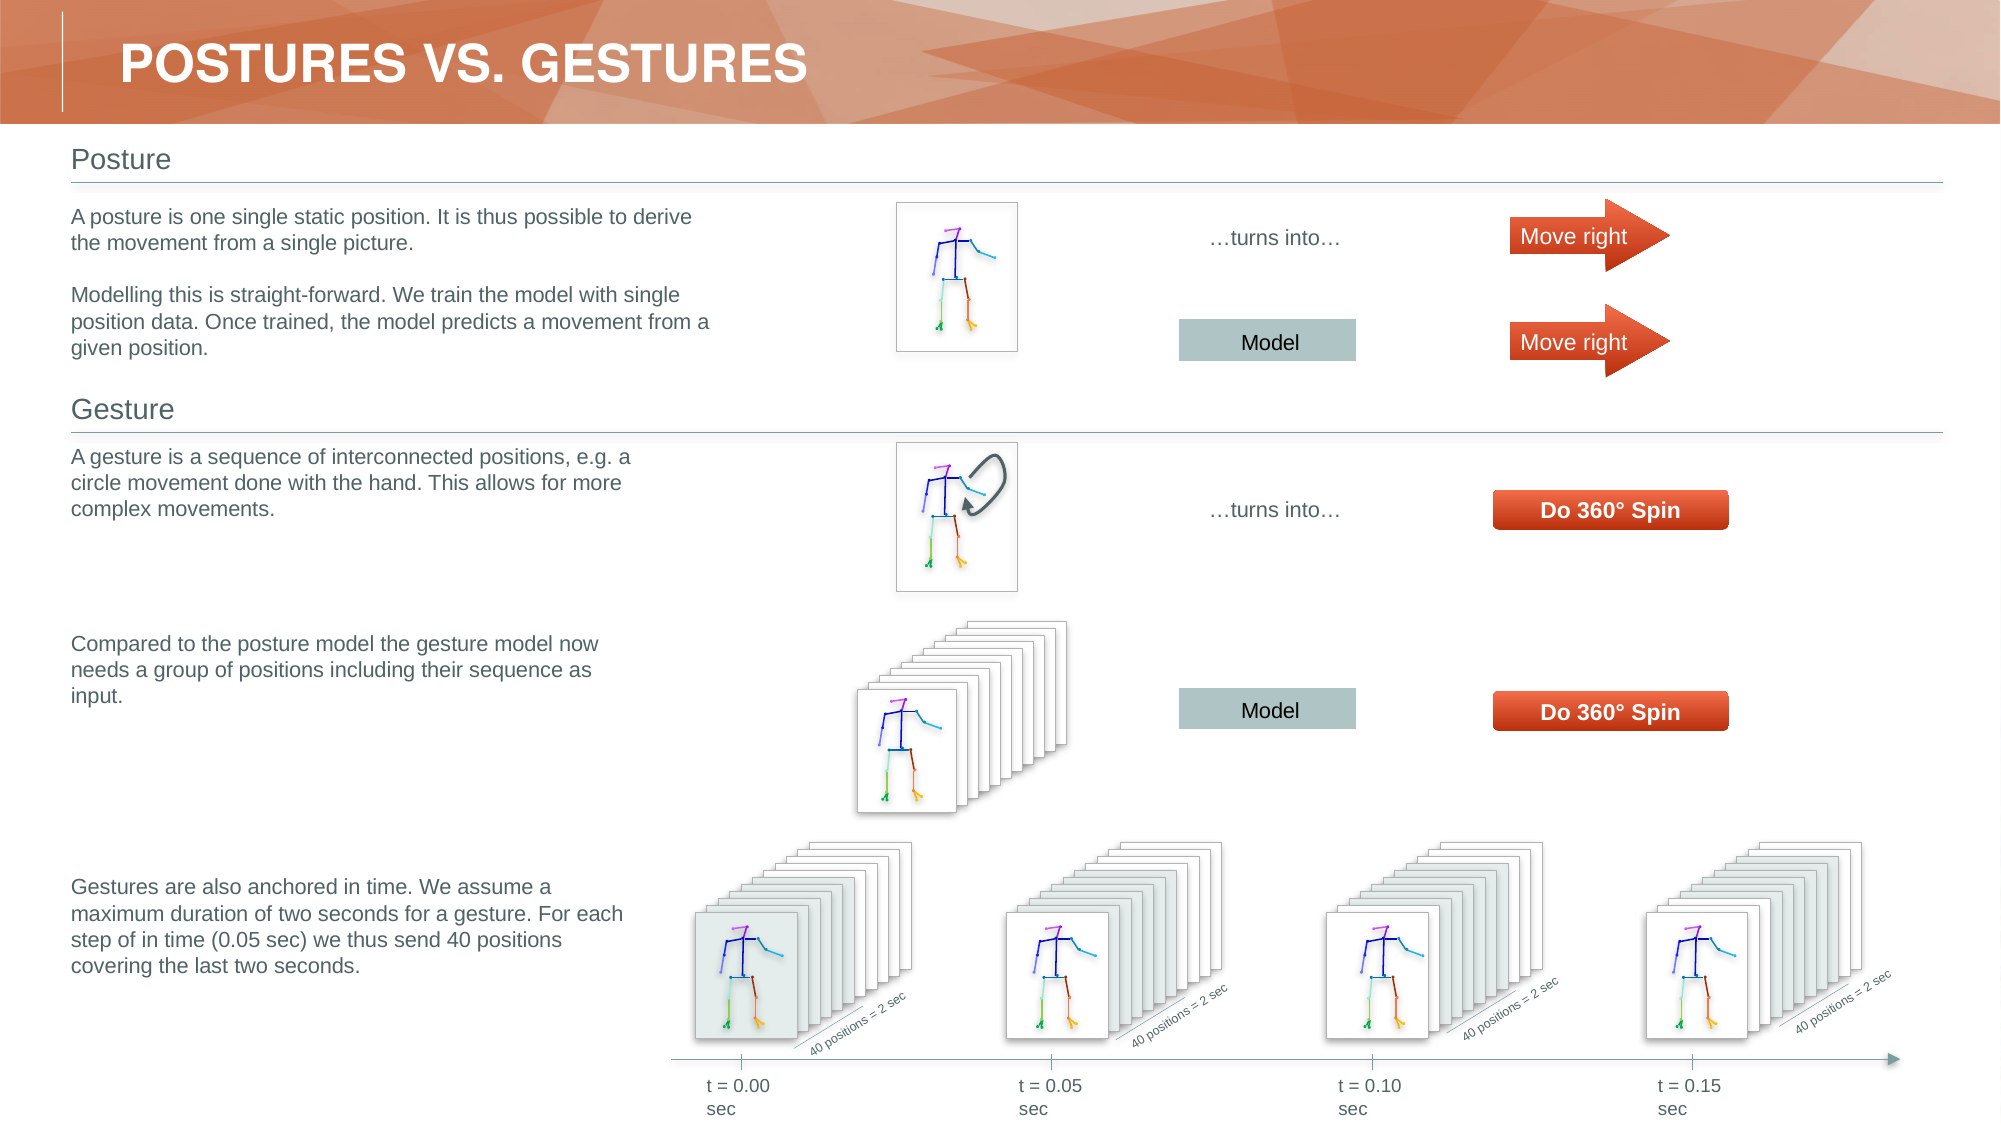

# Postures vs. Gestures
Posture
Move right

A posture is one single static position. It is thus possible to derive the movement from a single picture.

Modelling this is straight-forward. We train the model with single position data. Once trained, the model predicts a movement from a given position.
…turns into…

Move right
Model
Gesture

A gesture is a sequence of interconnected positions, e.g. a circle movement done with the hand. This allows for more complex movements.

Do 360° Spin
…turns into…

Compared to the posture model the gesture model now needs a group of positions including their sequence as input.

Model

Do 360° Spin

Gestures are also anchored in time. We assume a maximum duration of two seconds for a gesture. For each step of in time (0.05 sec) we thus send 40 positions covering the last two seconds.

40 positions = 2 sec
40 positions = 2 sec
40 positions = 2 sec
40 positions = 2 sec
11
t = 0.00 sec
t = 0.05 sec
t = 0.10 sec
t = 0.15 sec